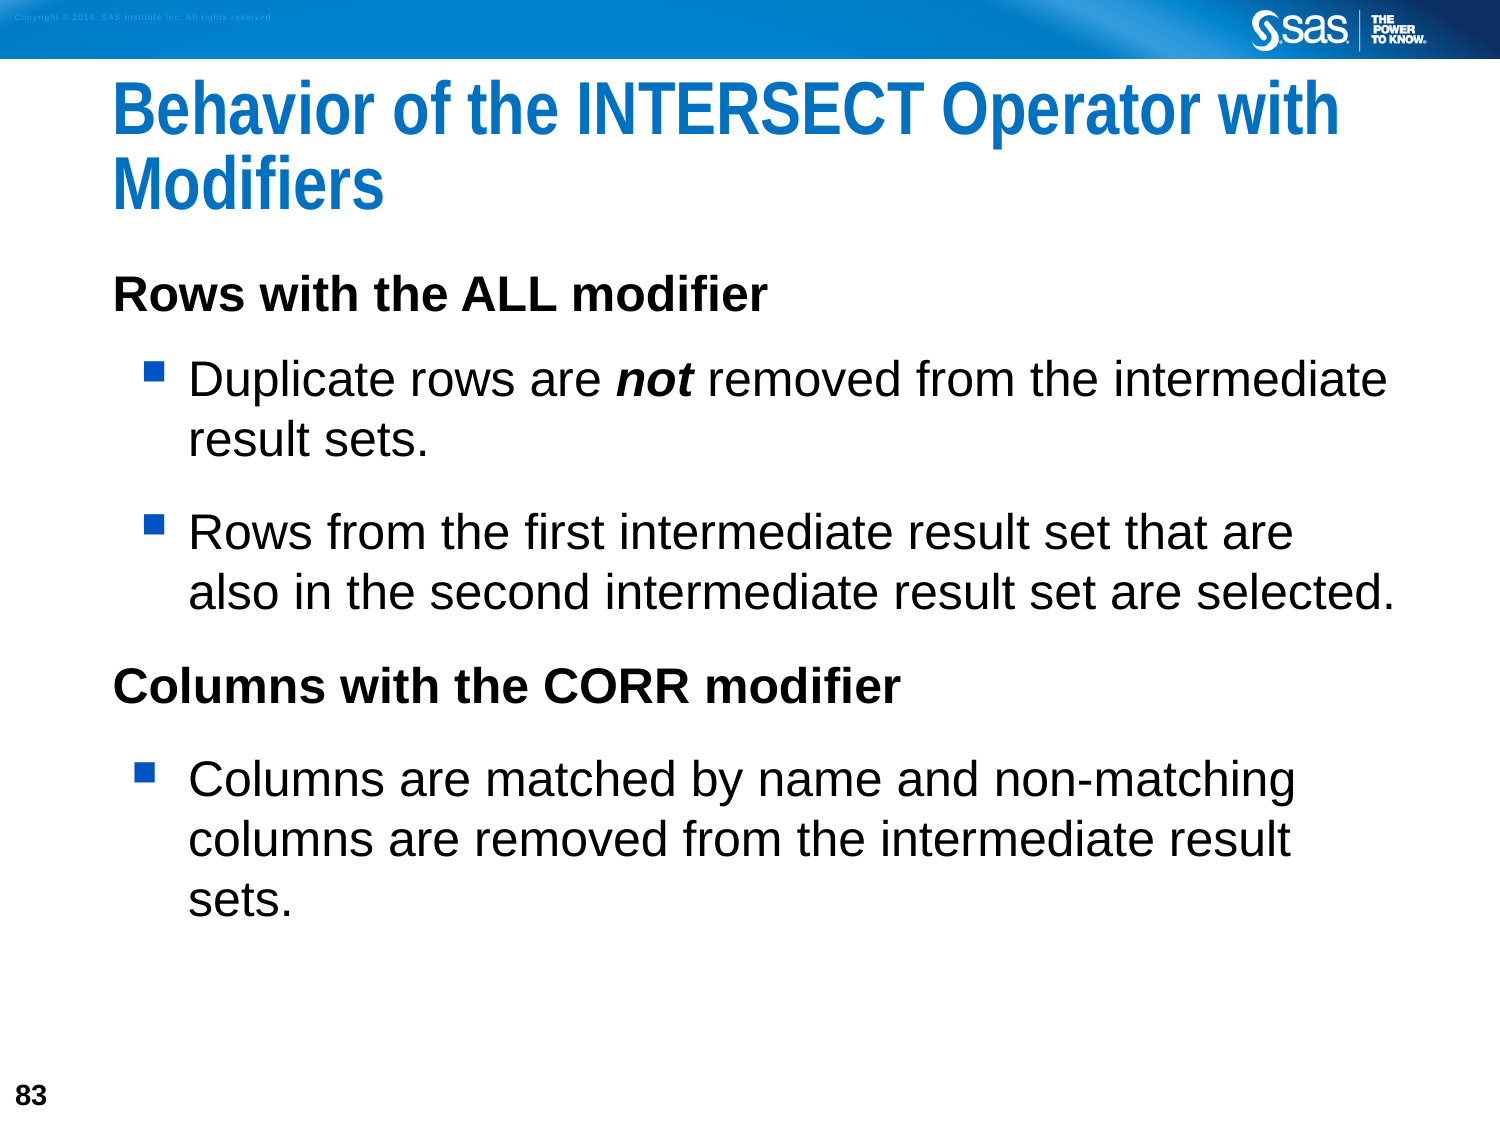

# Behavior of the INTERSECT Operator with Modifiers

Rows with the ALL modifier
Duplicate rows are not removed from the intermediate result sets.
Rows from the first intermediate result set that are also in the second intermediate result set are selected.
Columns with the CORR modifier
Columns are matched by name and non-matching columns are removed from the intermediate result sets.